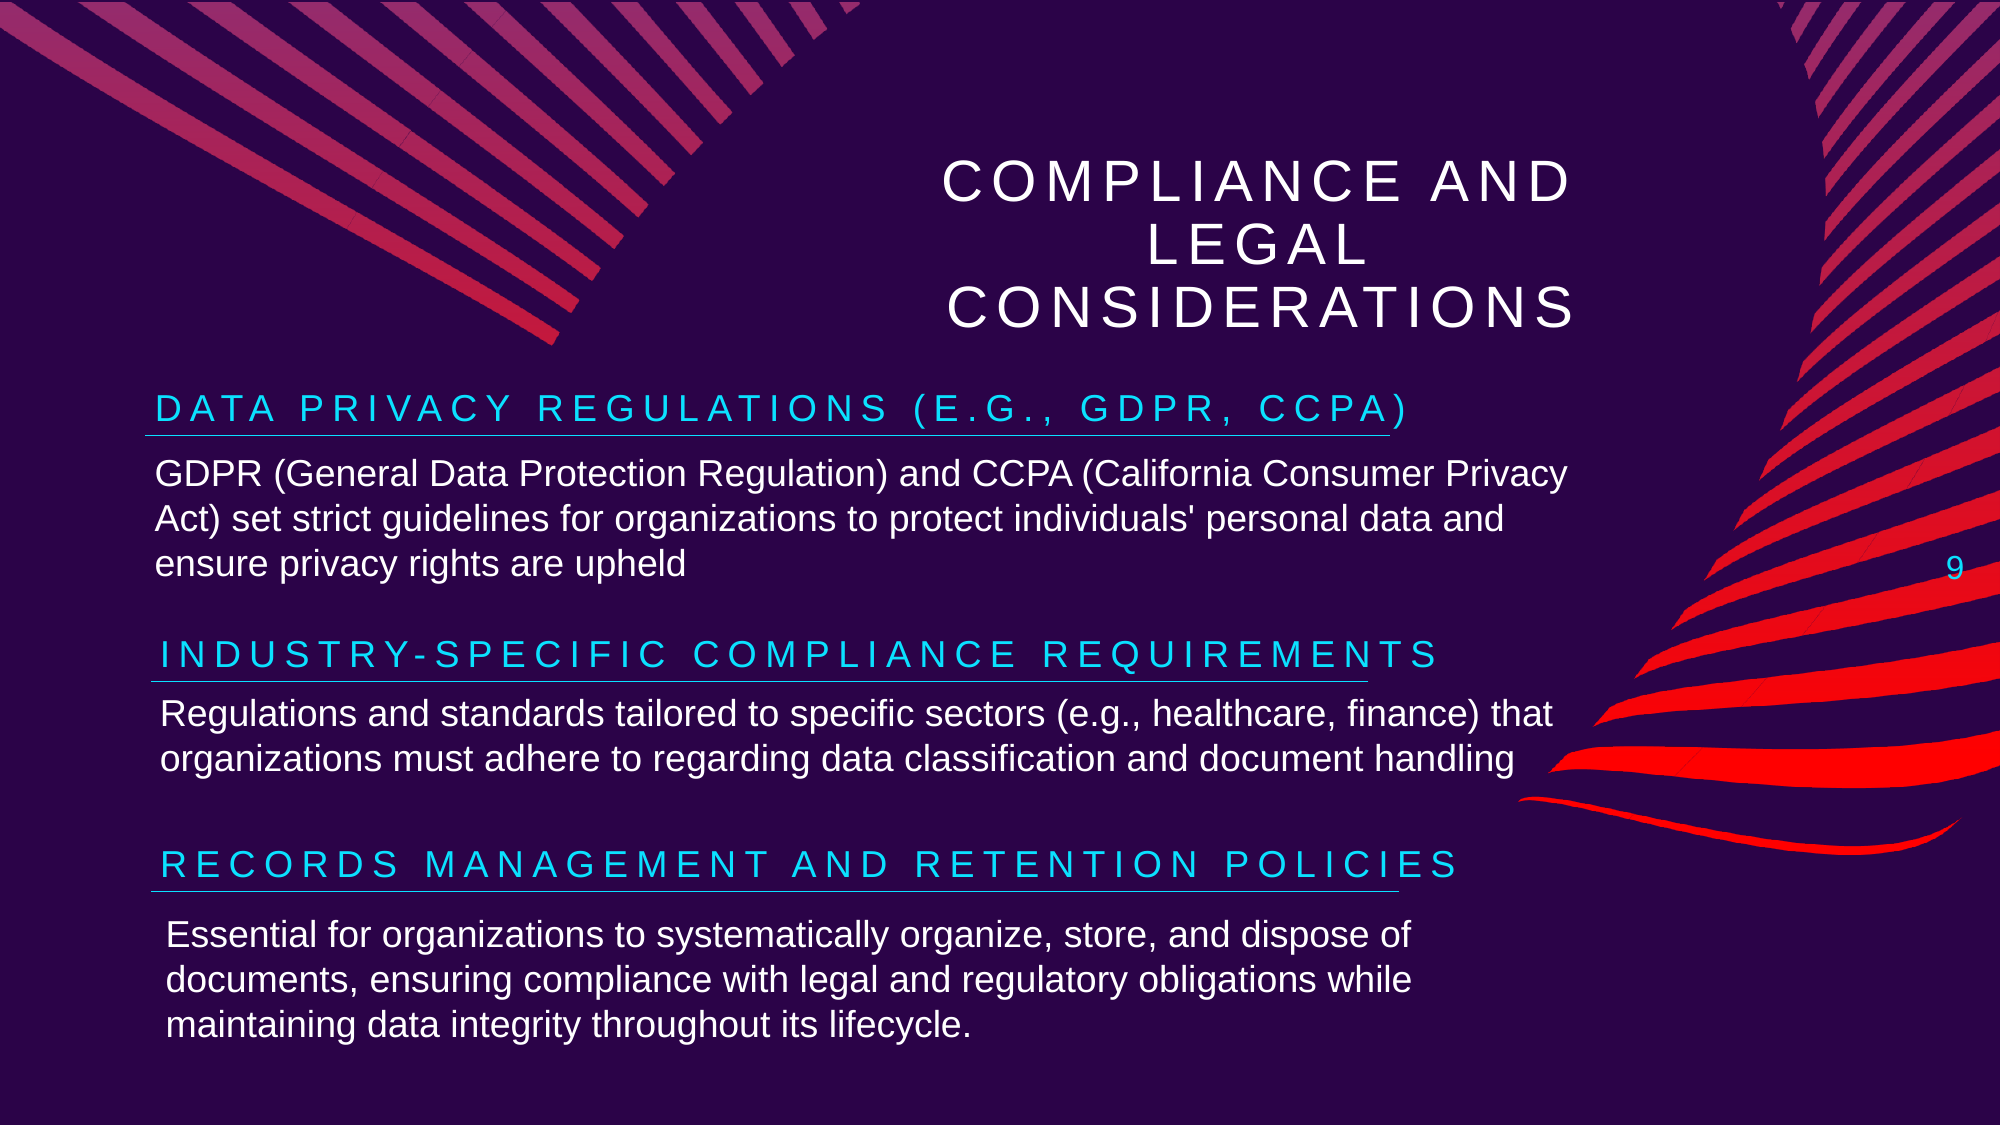

# Compliance and Legal Considerations
Data Privacy Regulations (e.g., GDPR, CCPA)
GDPR (General Data Protection Regulation) and CCPA (California Consumer Privacy Act) set strict guidelines for organizations to protect individuals' personal data and ensure privacy rights are upheld
9
Industry-Specific Compliance Requirements
Regulations and standards tailored to specific sectors (e.g., healthcare, finance) that organizations must adhere to regarding data classification and document handling

Records Management and Retention Policies
Essential for organizations to systematically organize, store, and dispose of documents, ensuring compliance with legal and regulatory obligations while maintaining data integrity throughout its lifecycle.